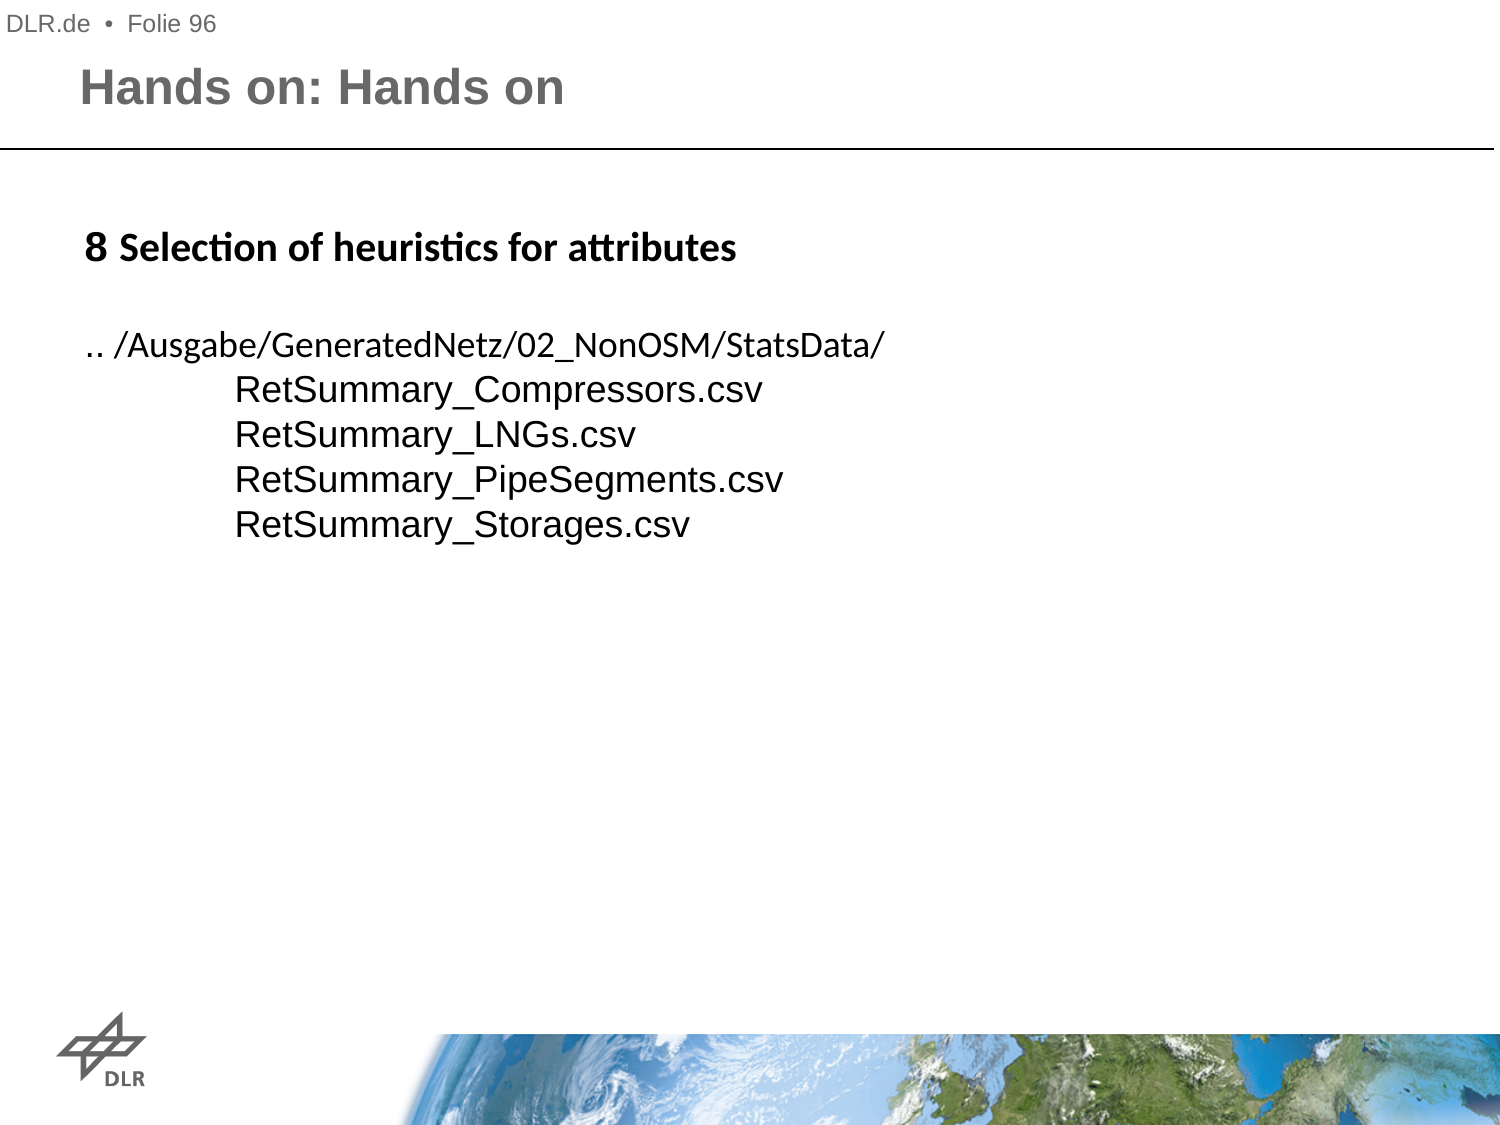

DLR.de  •  Folie 96
Hands on: Hands on
8 Selection of heuristics for attributes

.. /Ausgabe/GeneratedNetz/02_NonOSM/StatsData/
	RetSummary_Compressors.csv
	RetSummary_LNGs.csv
	RetSummary_PipeSegments.csv
	RetSummary_Storages.csv